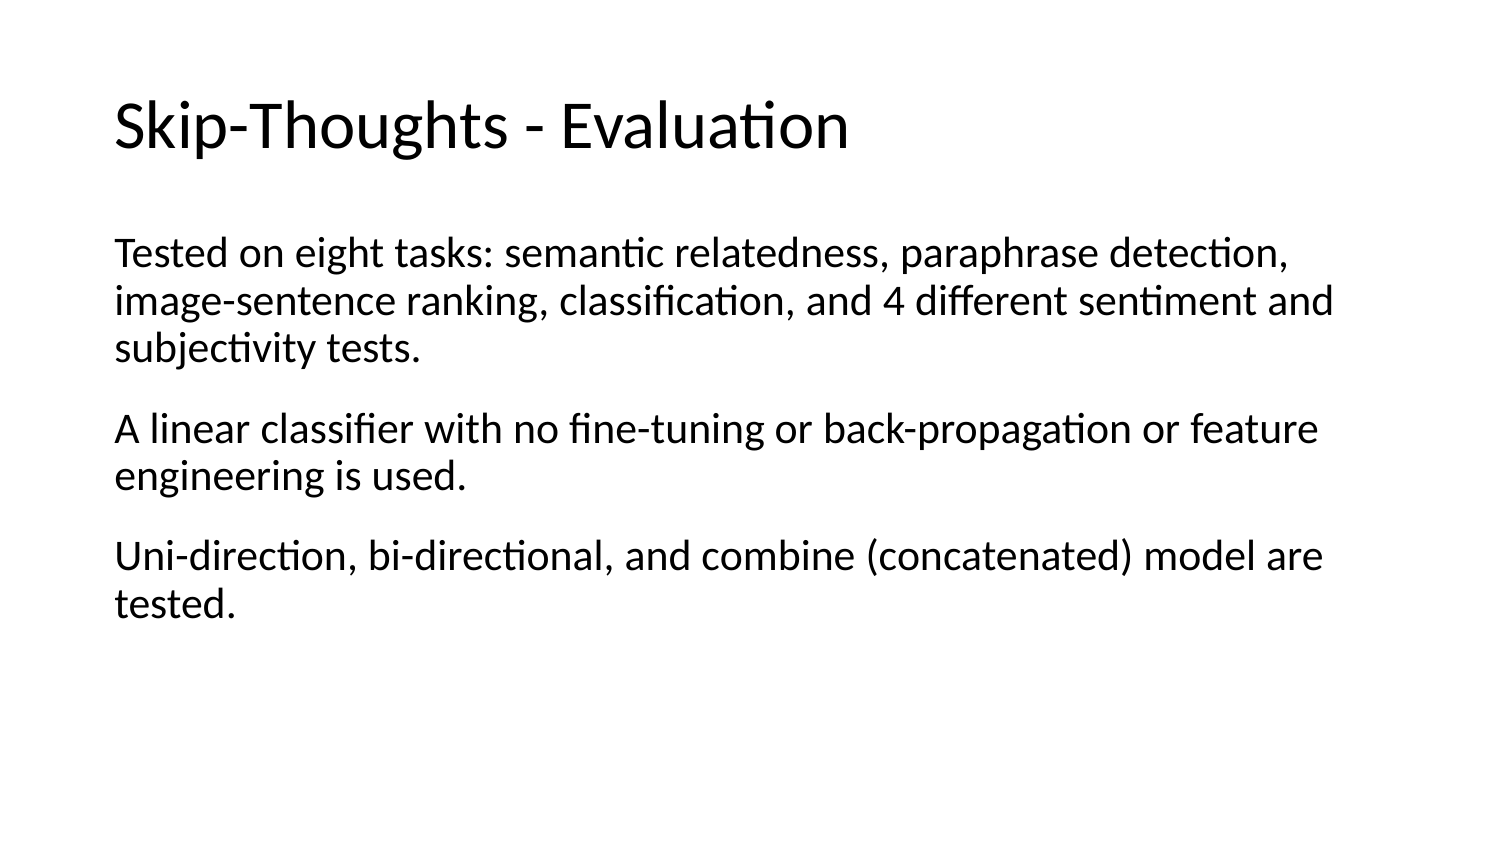

# Skip-Thoughts - Evaluation
Tested on eight tasks: semantic relatedness, paraphrase detection, image-sentence ranking, classification, and 4 different sentiment and subjectivity tests.
A linear classifier with no fine-tuning or back-propagation or feature engineering is used.
Uni-direction, bi-directional, and combine (concatenated) model are tested.